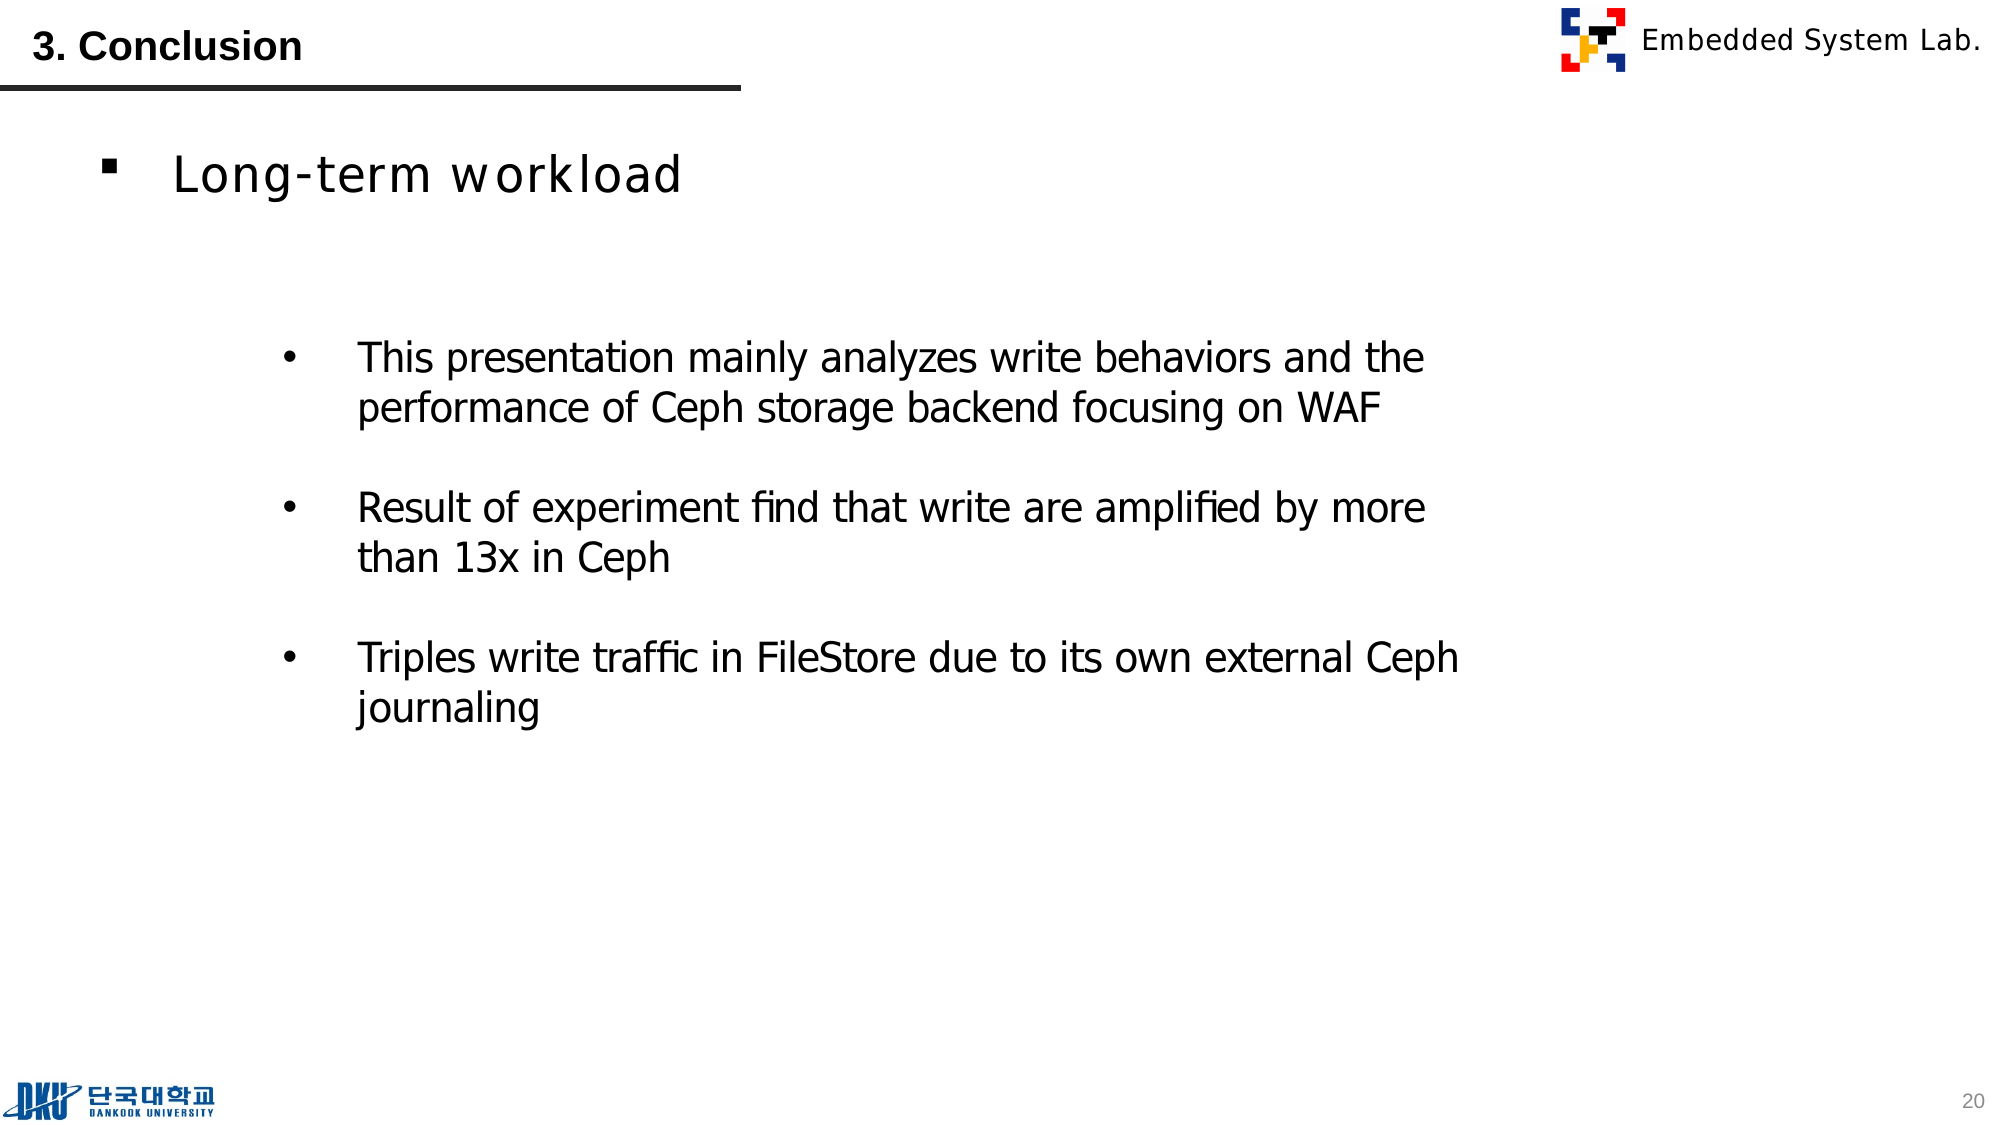

# 3. Conclusion
Long-term workload
This presentation mainly analyzes write behaviors and the performance of Ceph storage backend focusing on WAF

Result of experiment find that write are amplified by more than 13x in Ceph

Triples write traffic in FileStore due to its own external Ceph journaling

20